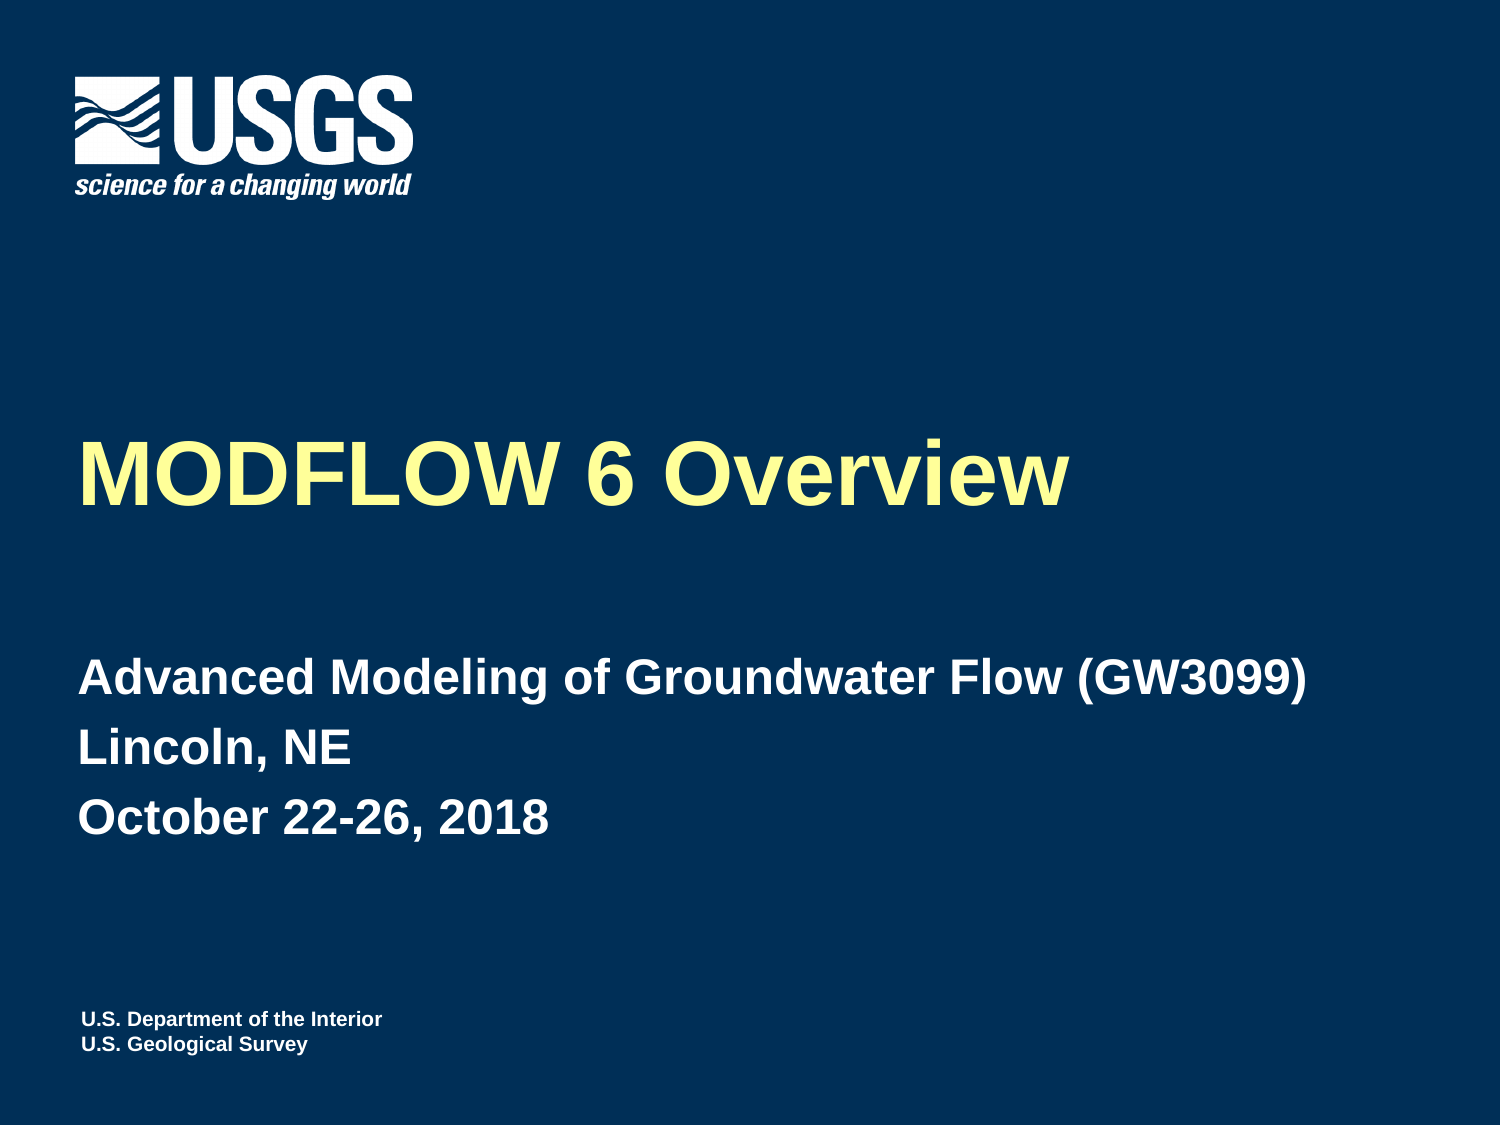

# MODFLOW 6 Overview
Advanced Modeling of Groundwater Flow (GW3099)
Lincoln, NE
October 22-26, 2018